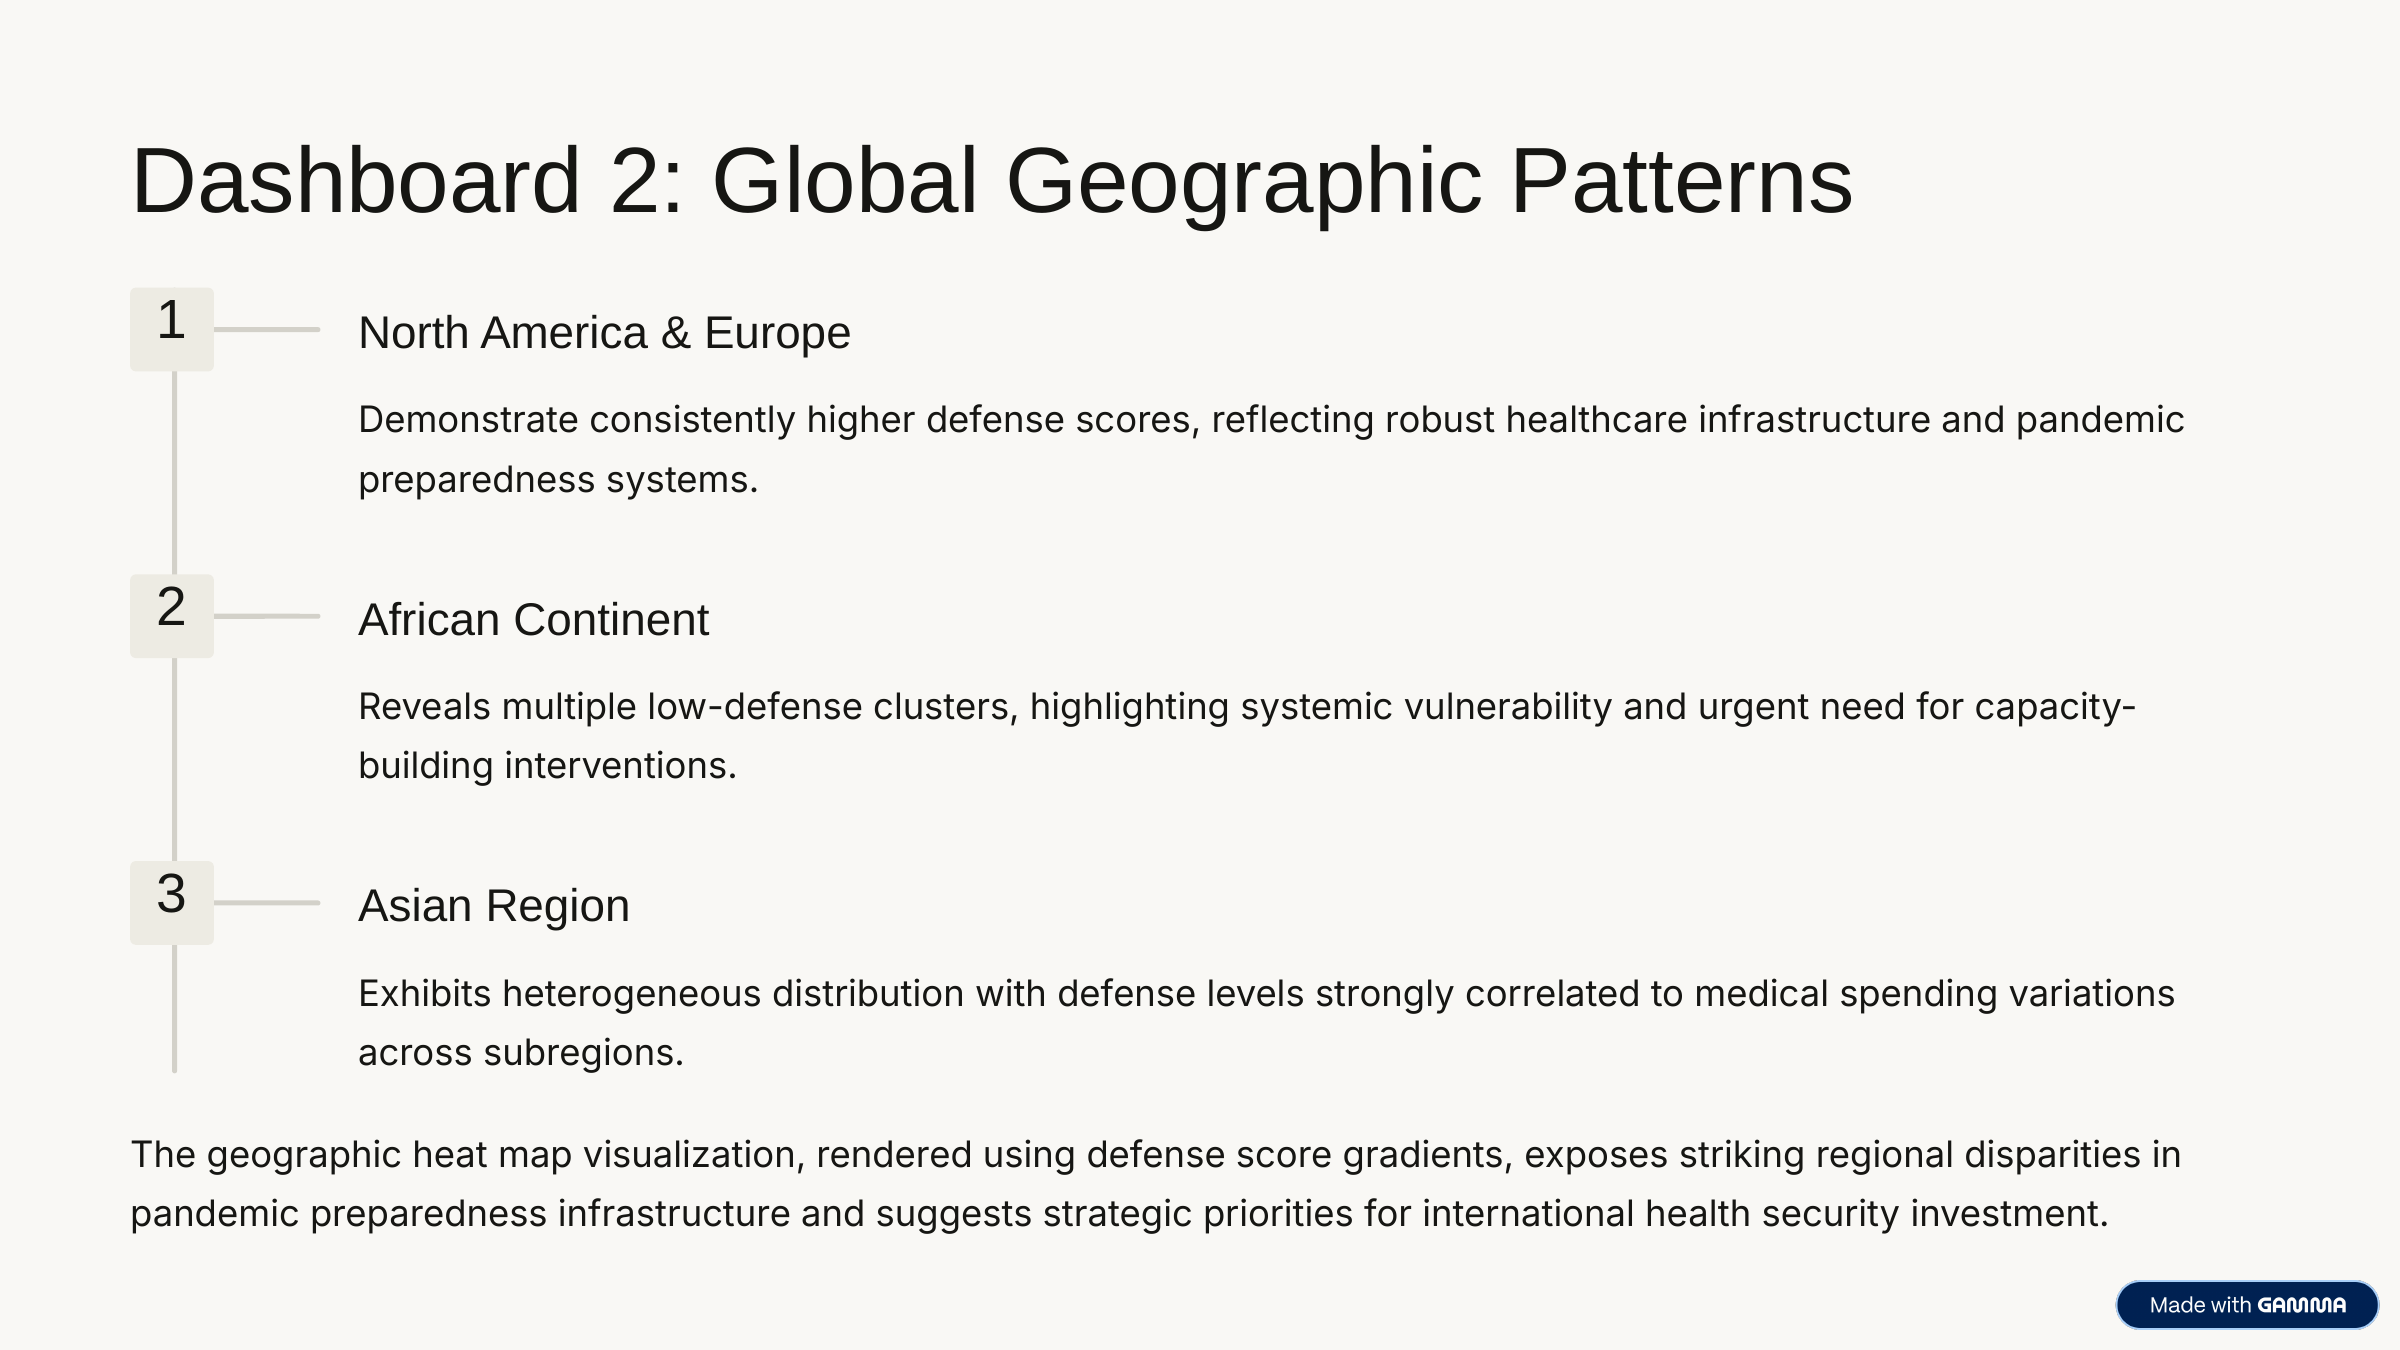

Dashboard 2: Global Geographic Patterns

1
North America & Europe

Demonstrate consistently higher defense scores, reflecting robust healthcare infrastructure and pandemic preparedness systems.

2
African Continent

Reveals multiple low-defense clusters, highlighting systemic vulnerability and urgent need for capacity-building interventions.

3
Asian Region

Exhibits heterogeneous distribution with defense levels strongly correlated to medical spending variations across subregions.
The geographic heat map visualization, rendered using defense score gradients, exposes striking regional disparities in pandemic preparedness infrastructure and suggests strategic priorities for international health security investment.